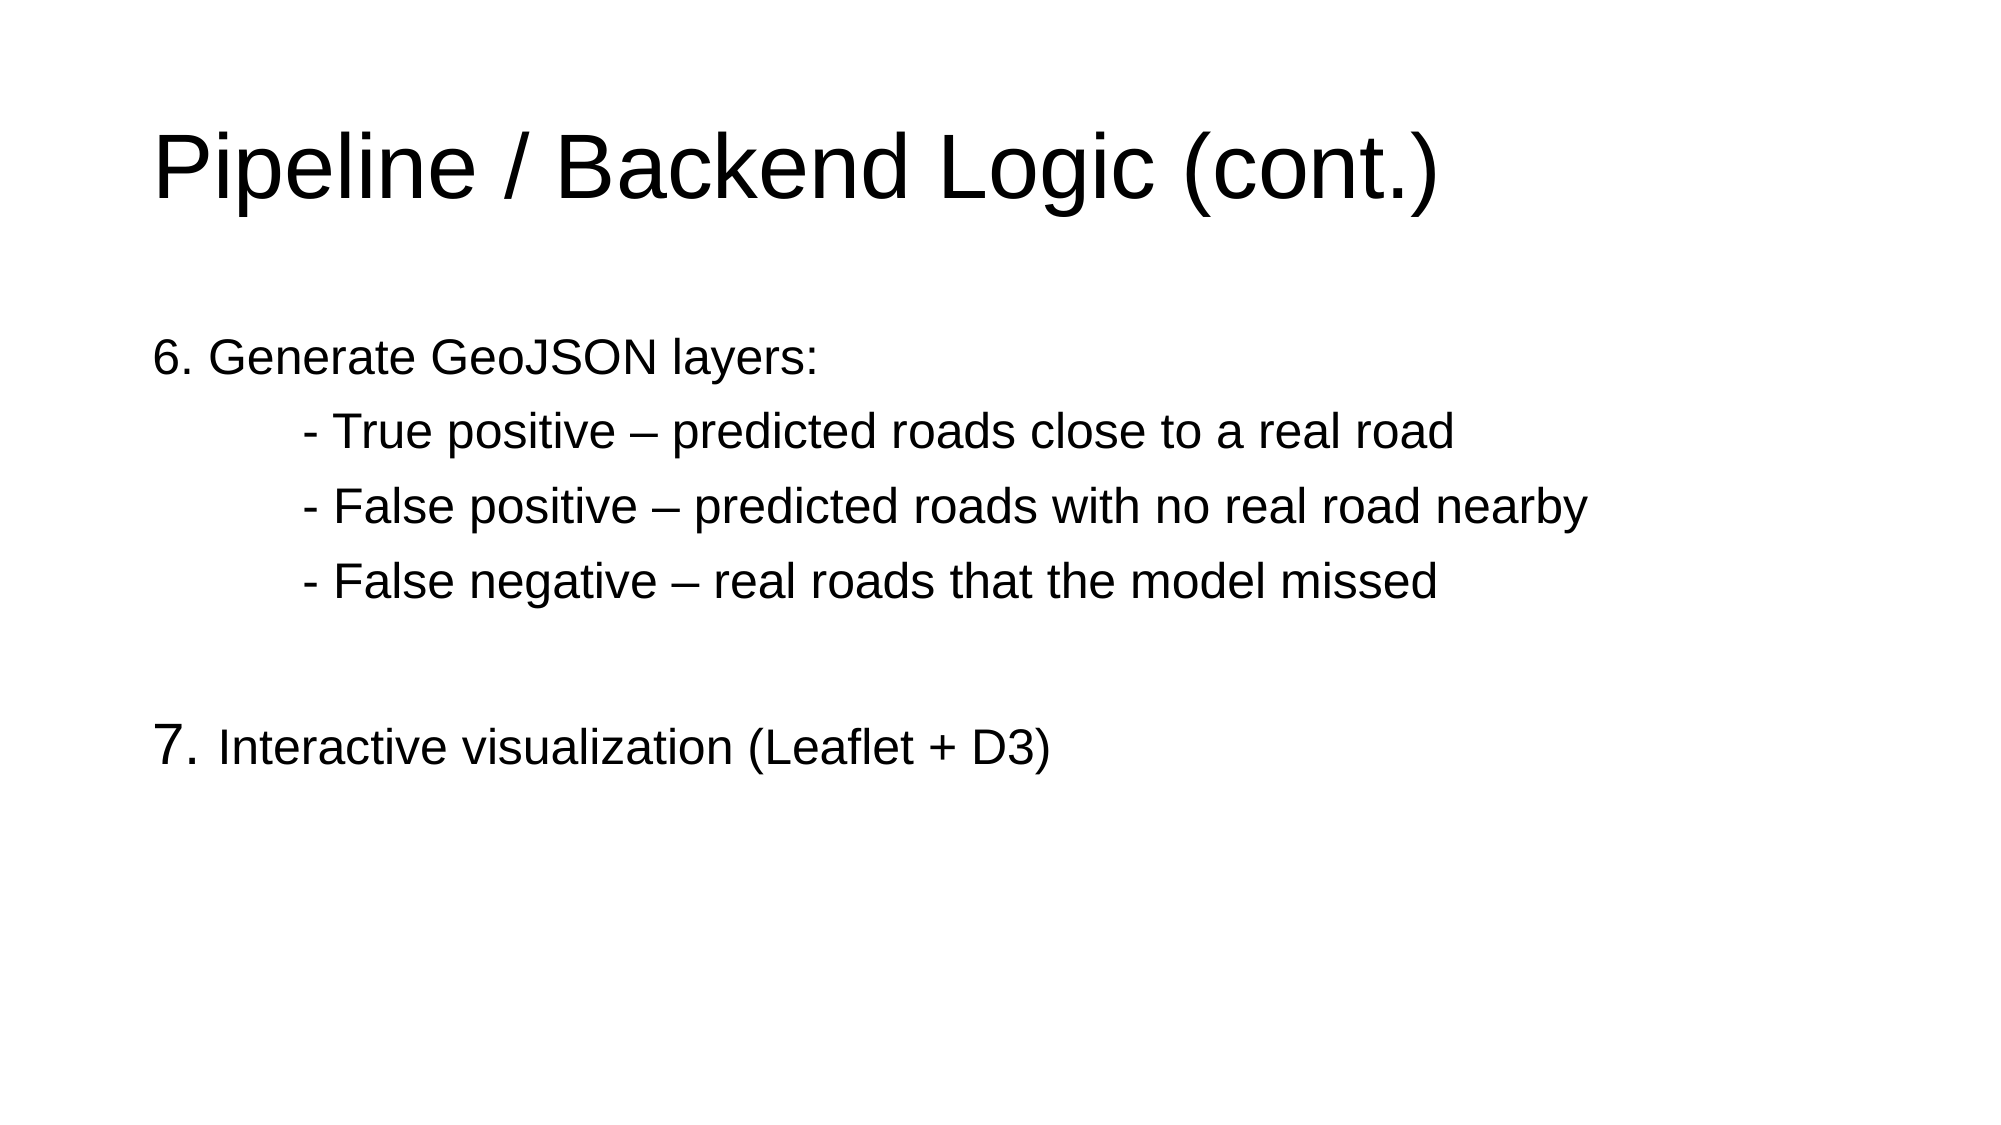

# Pipeline / Backend Logic (cont.)
6. Generate GeoJSON layers:
	- True positive – predicted roads close to a real road
	- False positive – predicted roads with no real road nearby
	- False negative – real roads that the model missed

7. Interactive visualization (Leaflet + D3)